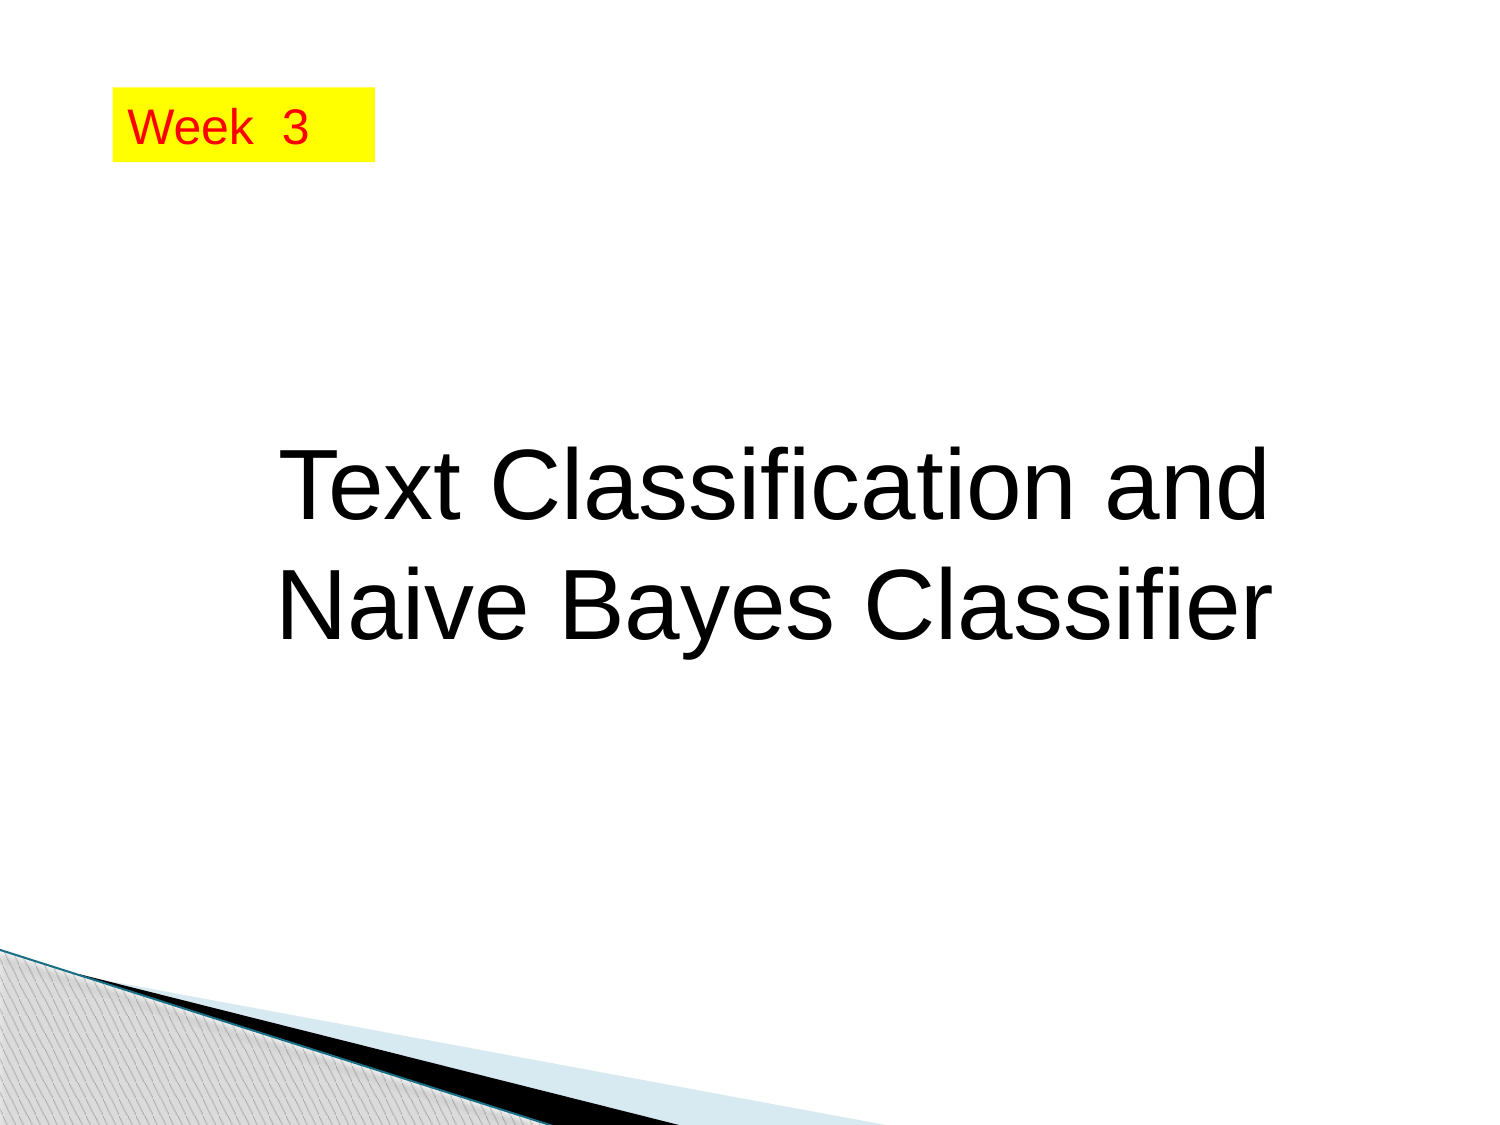

Week  3
Text Classification and Naive Bayes Classifier